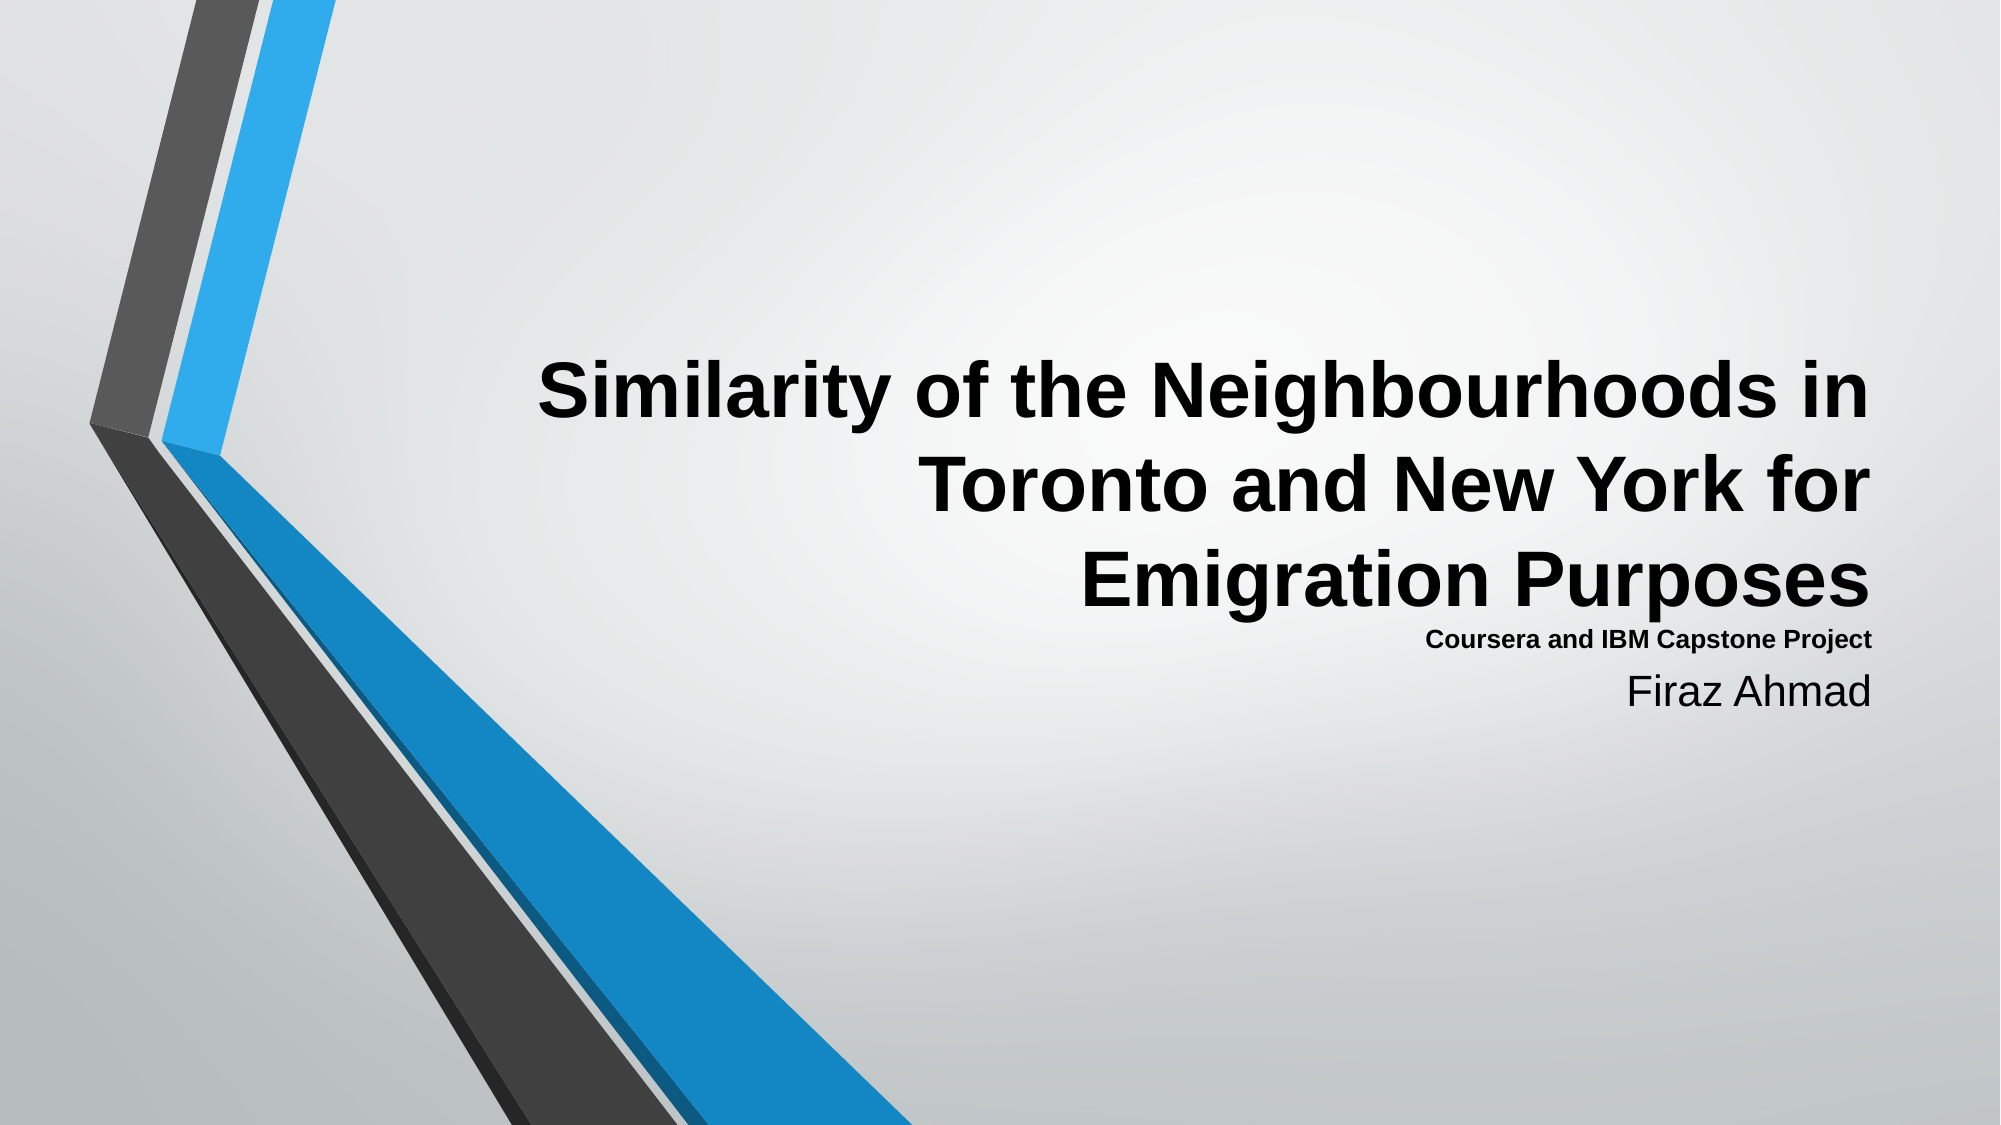

# Similarity of the Neighbourhoods in Toronto and New York for Emigration Purposes Coursera and IBM Capstone Project
Firaz Ahmad